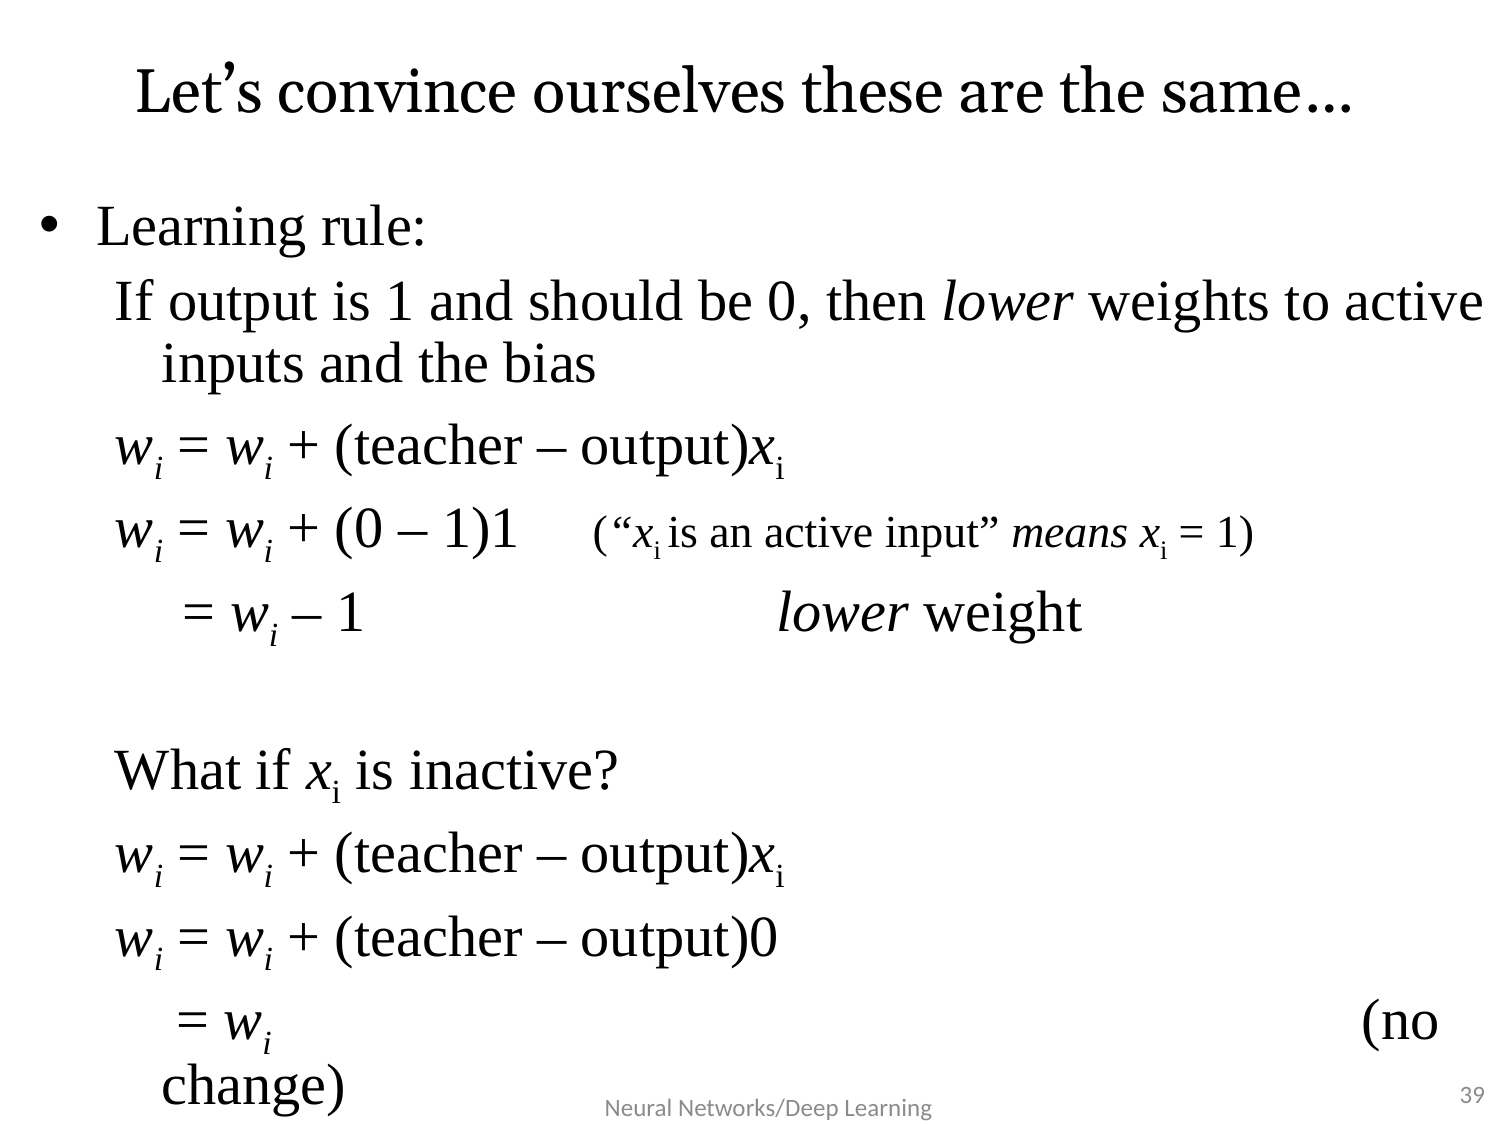

# Let’s convince ourselves these are the same…
Learning rule:
If output is 1 and should be 0, then lower weights to active inputs and the bias
wi = wi + (teacher – output)xi
wi = wi + (0 – 1)1     (“xi is an active input” means xi = 1)
	  = wi – 1	      		 lower weight

What if xi is inactive?
wi = wi + (teacher – output)xi
wi = wi + (teacher – output)0
	 = wi								(no change)

39
Neural Networks/Deep Learning